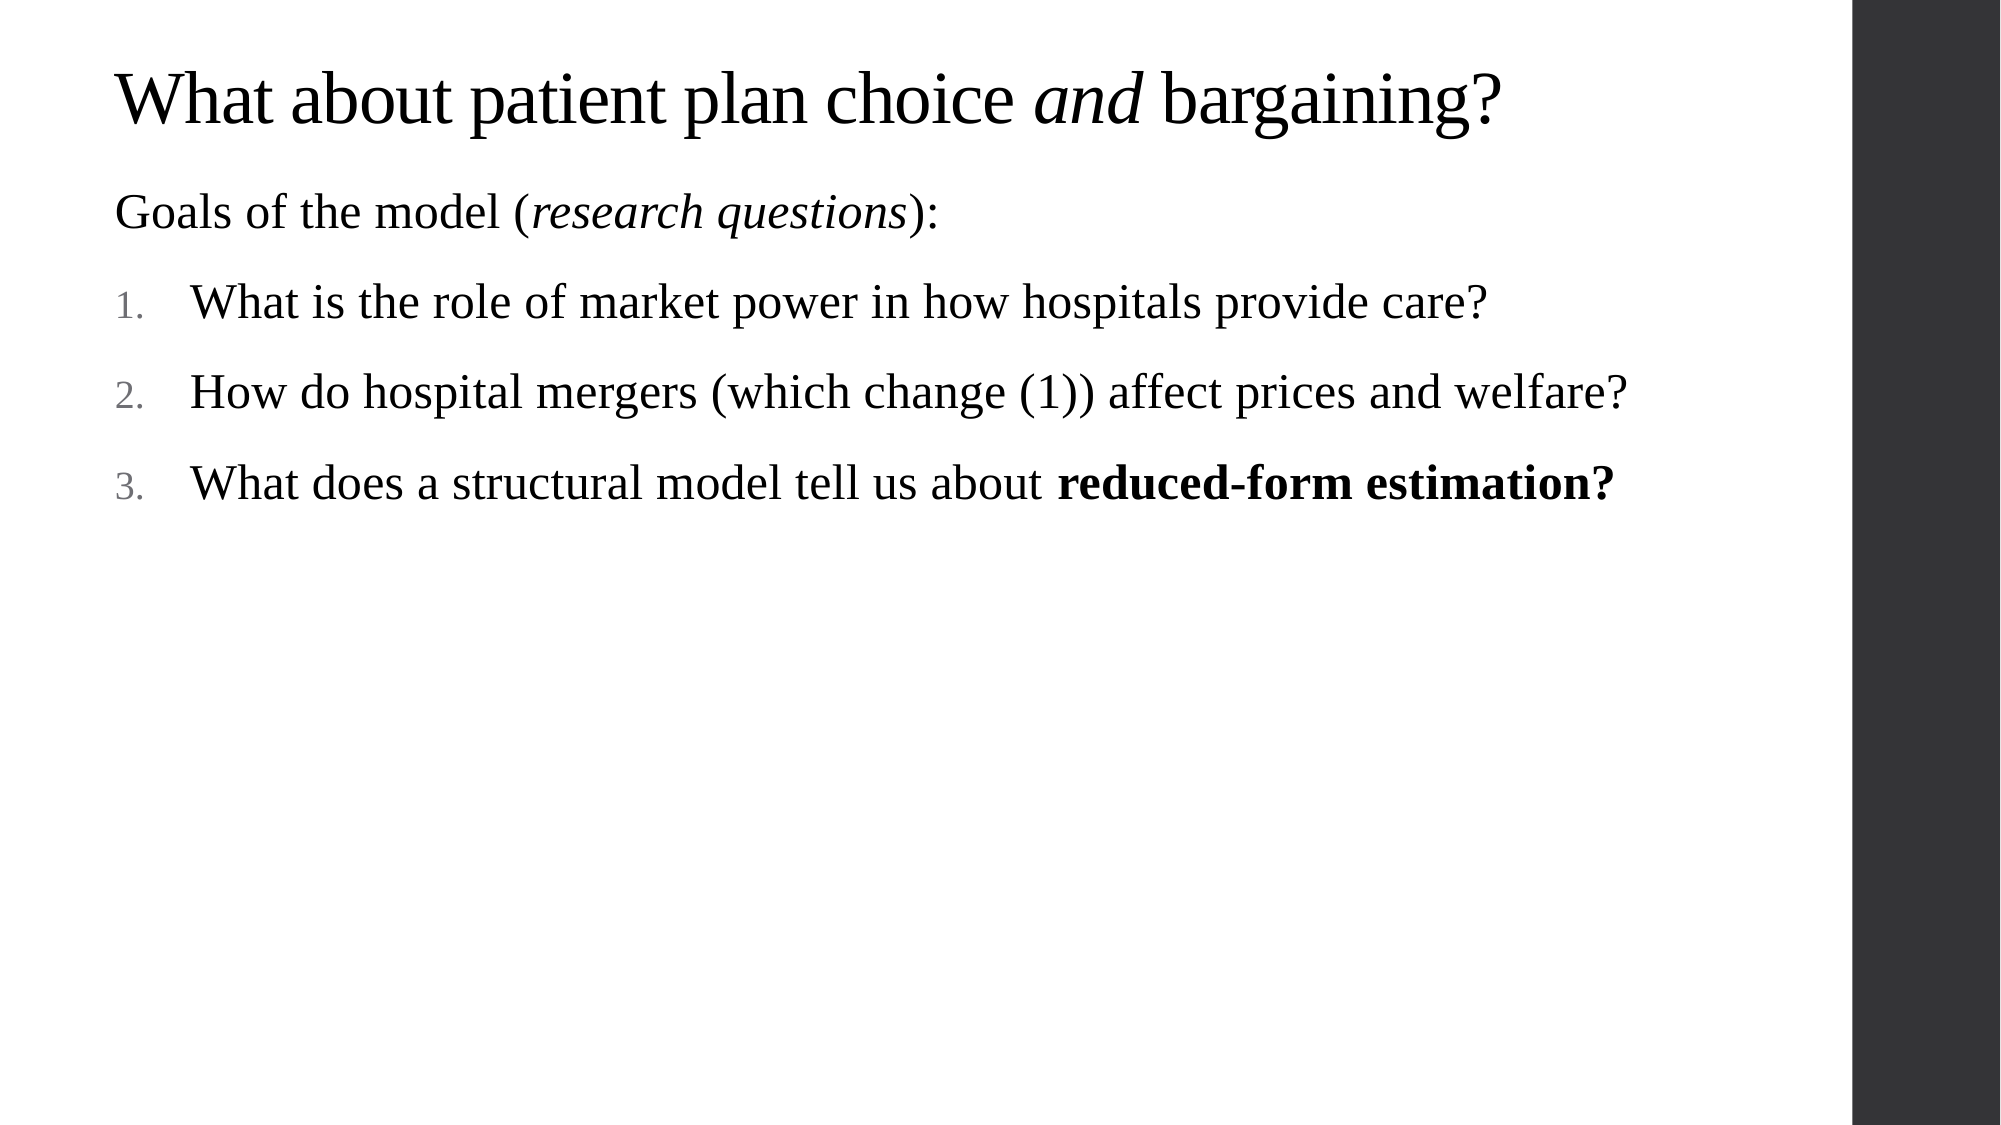

# What about patient plan choice and bargaining?
Goals of the model (research questions):
What is the role of market power in how hospitals provide care?
How do hospital mergers (which change (1)) affect prices and welfare?
What does a structural model tell us about reduced-form estimation?